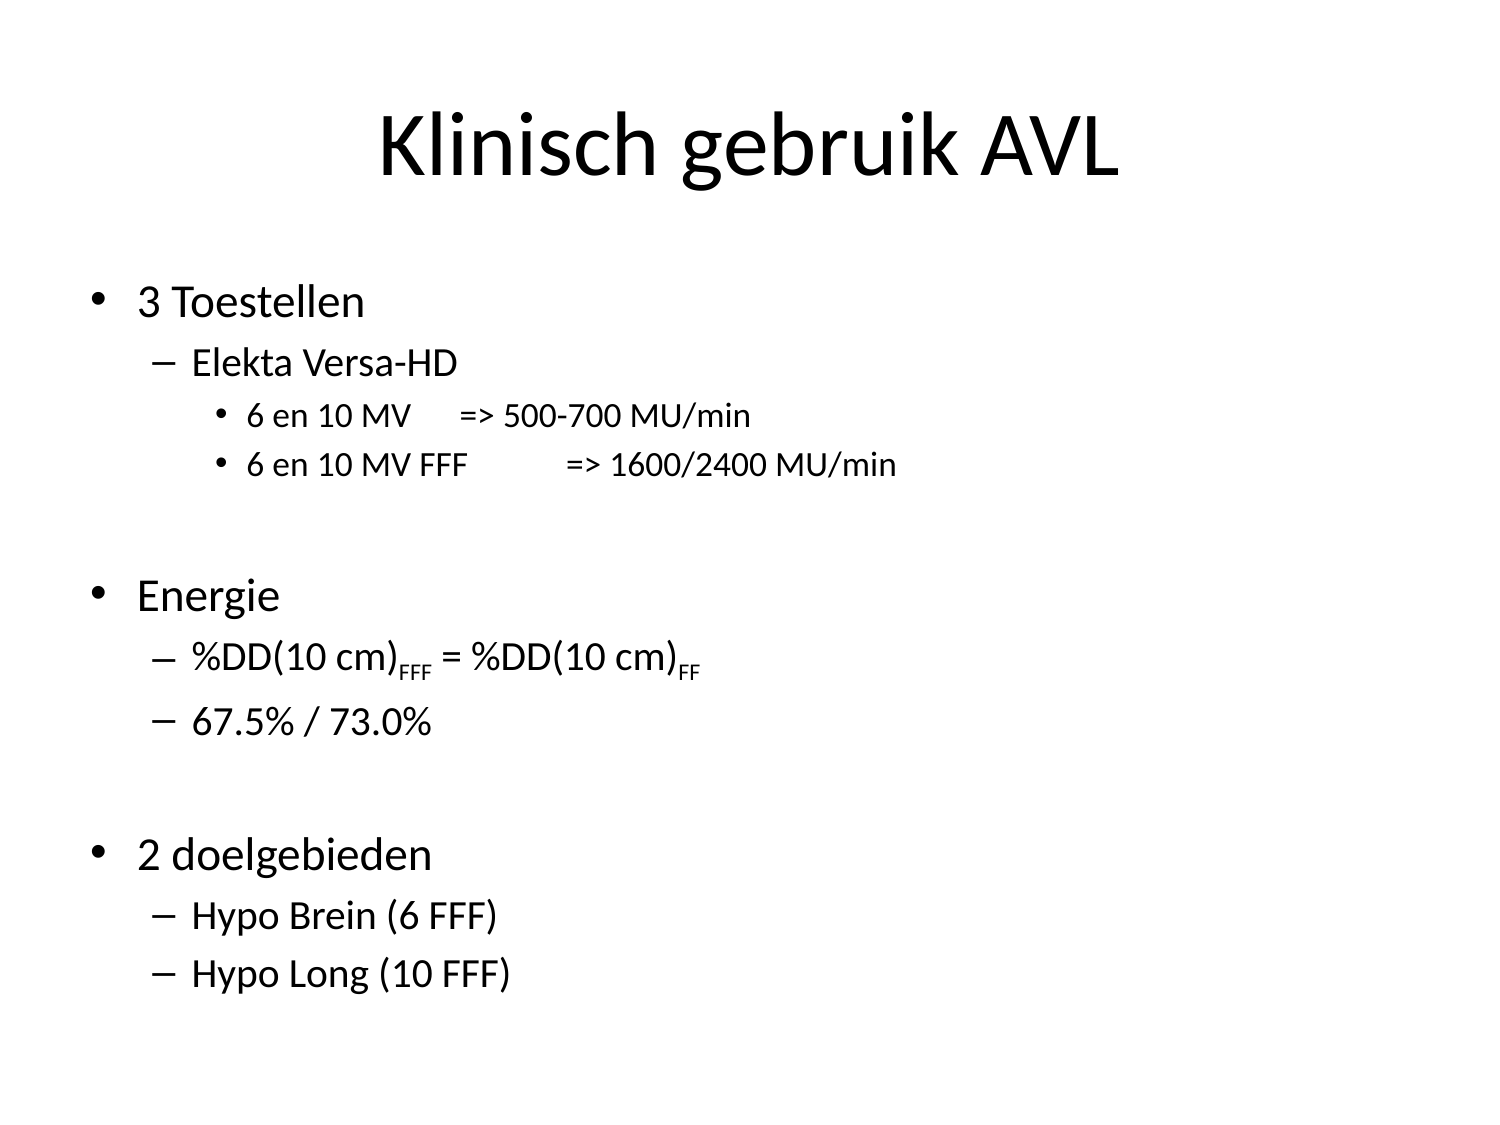

# Klinisch gebruik AVL
3 Toestellen
Elekta Versa-HD
6 en 10 MV		=> 500-700 MU/min
6 en 10 MV FFF 	=> 1600/2400 MU/min

Energie
%DD(10 cm)FFF = %DD(10 cm)FF
67.5% / 73.0%

2 doelgebieden
Hypo Brein (6 FFF)
Hypo Long (10 FFF)